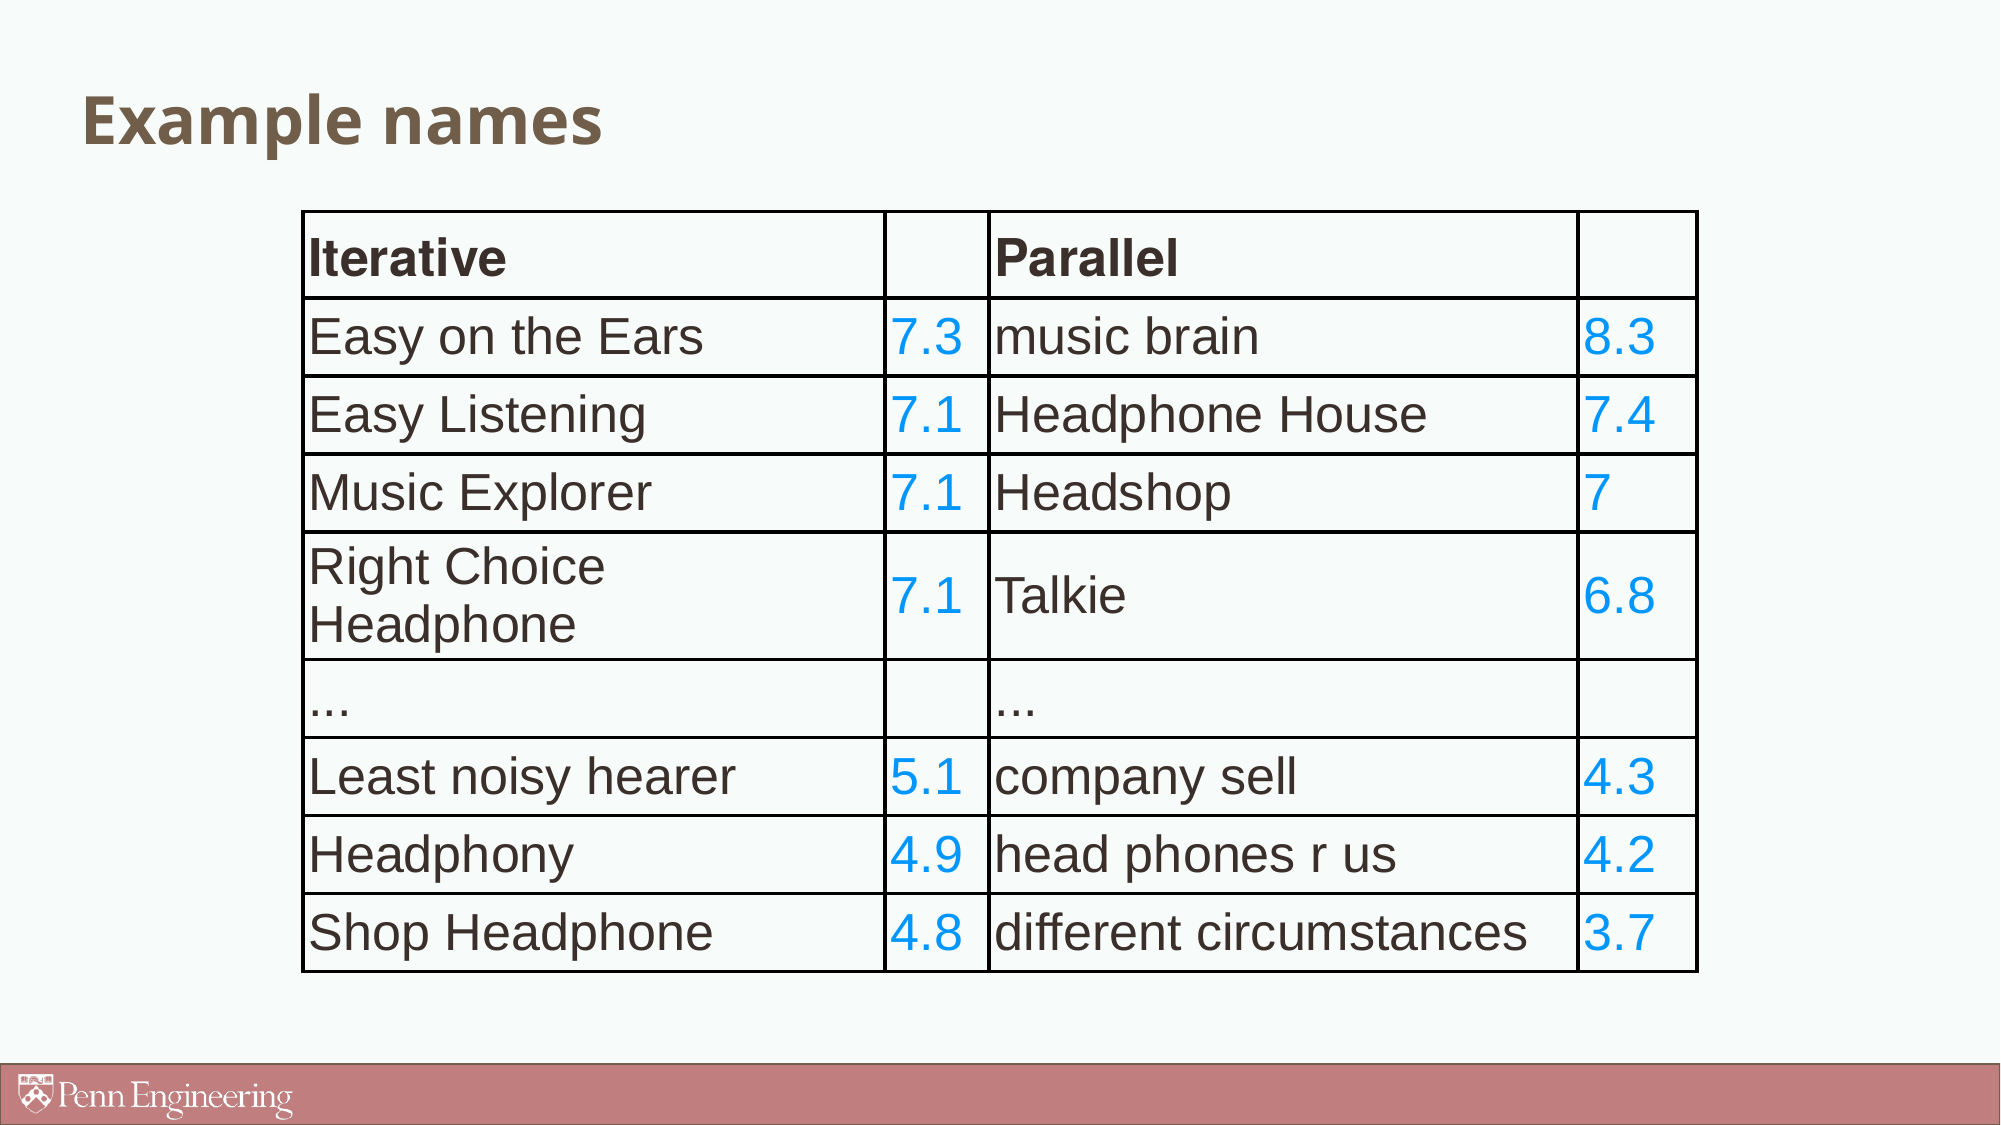

# Example names
| Iterative |  | Parallel |  |
| --- | --- | --- | --- |
| Easy on the Ears | 7.3 | music brain | 8.3 |
| Easy Listening | 7.1 | Headphone House | 7.4 |
| Music Explorer | 7.1 | Headshop | 7 |
| Right Choice Headphone | 7.1 | Talkie | 6.8 |
| ... |  | ... |  |
| Least noisy hearer | 5.1 | company sell | 4.3 |
| Headphony | 4.9 | head phones r us | 4.2 |
| Shop Headphone | 4.8 | different circumstances | 3.7 |